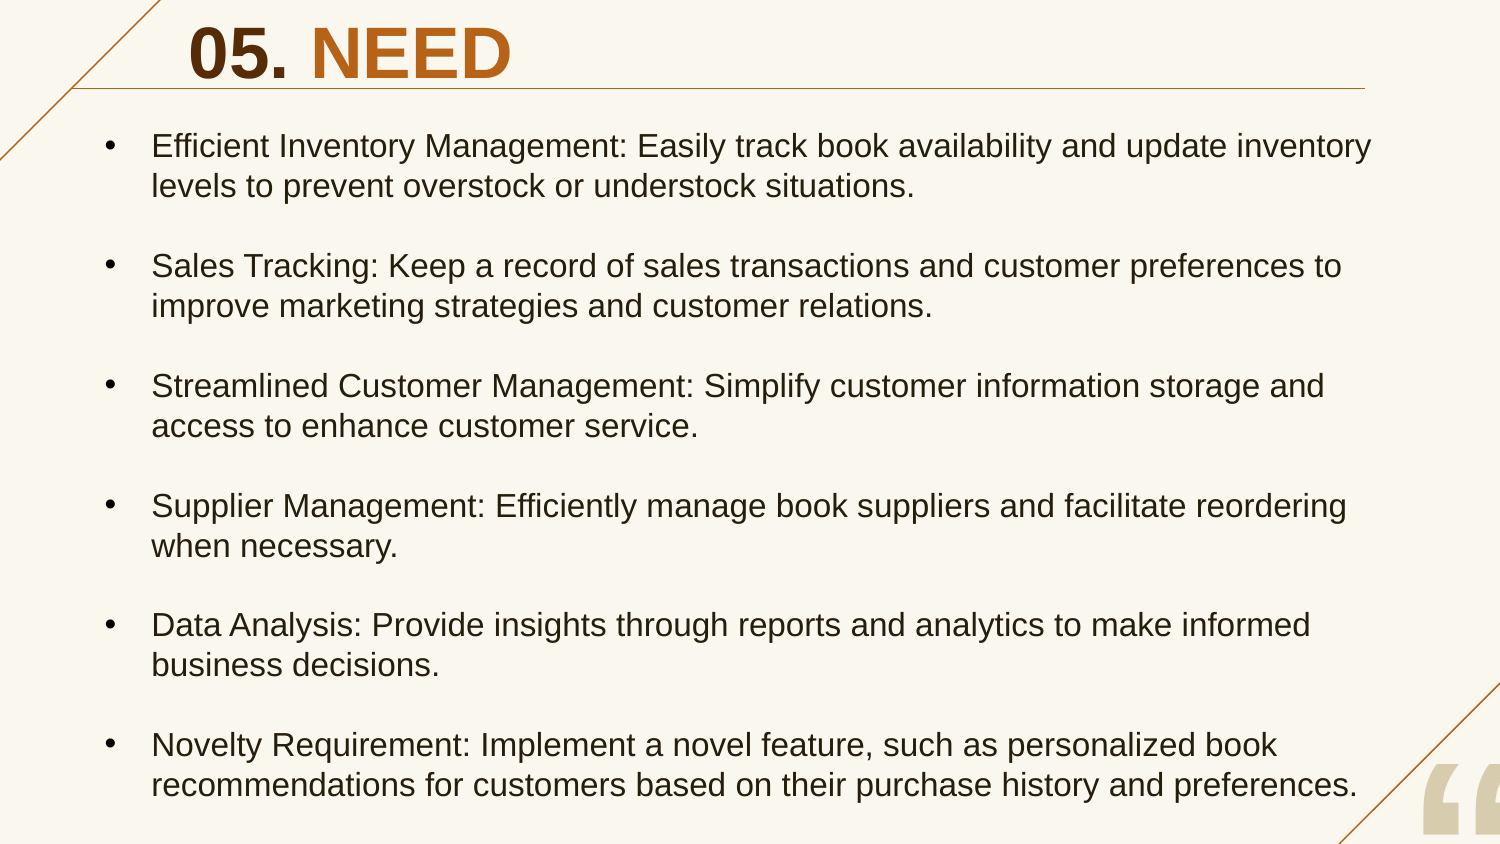

# 05. NEED
Efficient Inventory Management: Easily track book availability and update inventory levels to prevent overstock or understock situations.

Sales Tracking: Keep a record of sales transactions and customer preferences to improve marketing strategies and customer relations.

Streamlined Customer Management: Simplify customer information storage and access to enhance customer service.

Supplier Management: Efficiently manage book suppliers and facilitate reordering when necessary.

Data Analysis: Provide insights through reports and analytics to make informed business decisions.

Novelty Requirement: Implement a novel feature, such as personalized book recommendations for customers based on their purchase history and preferences.

“